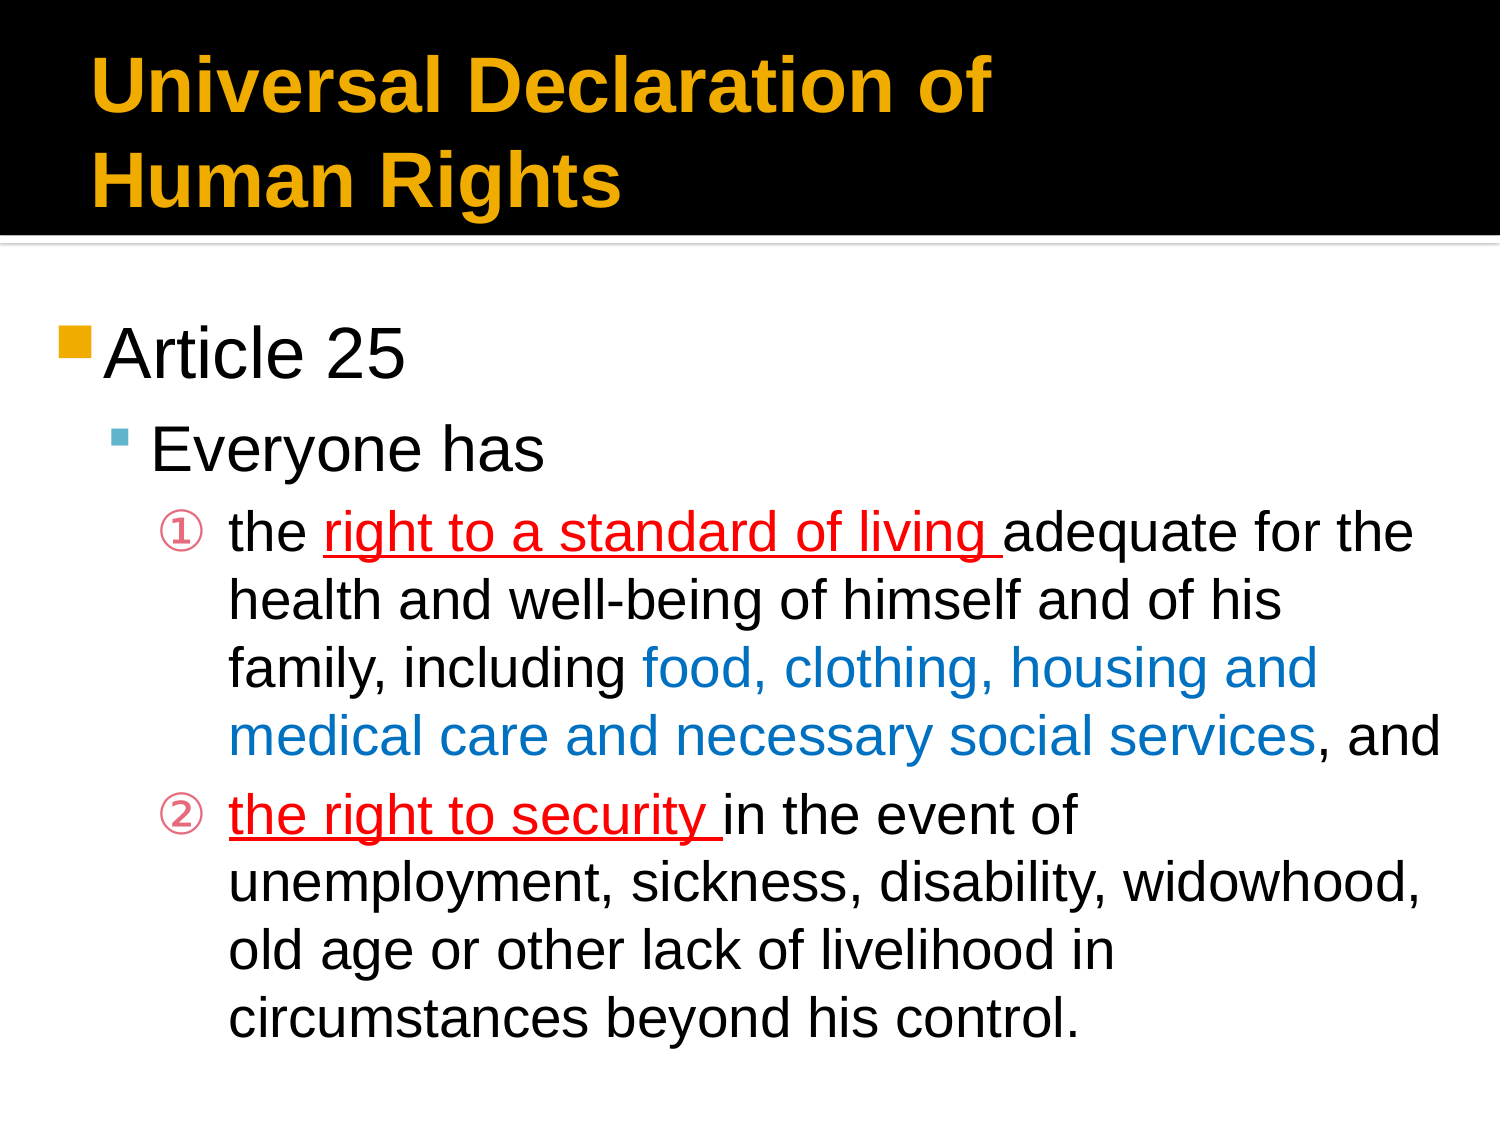

# Universal Declaration of Human Rights
Article 25
Everyone has
the right to a standard of living adequate for the health and well-being of himself and of his family, including food, clothing, housing and medical care and necessary social services, and
the right to security in the event of unemployment, sickness, disability, widowhood, old age or other lack of livelihood in circumstances beyond his control.